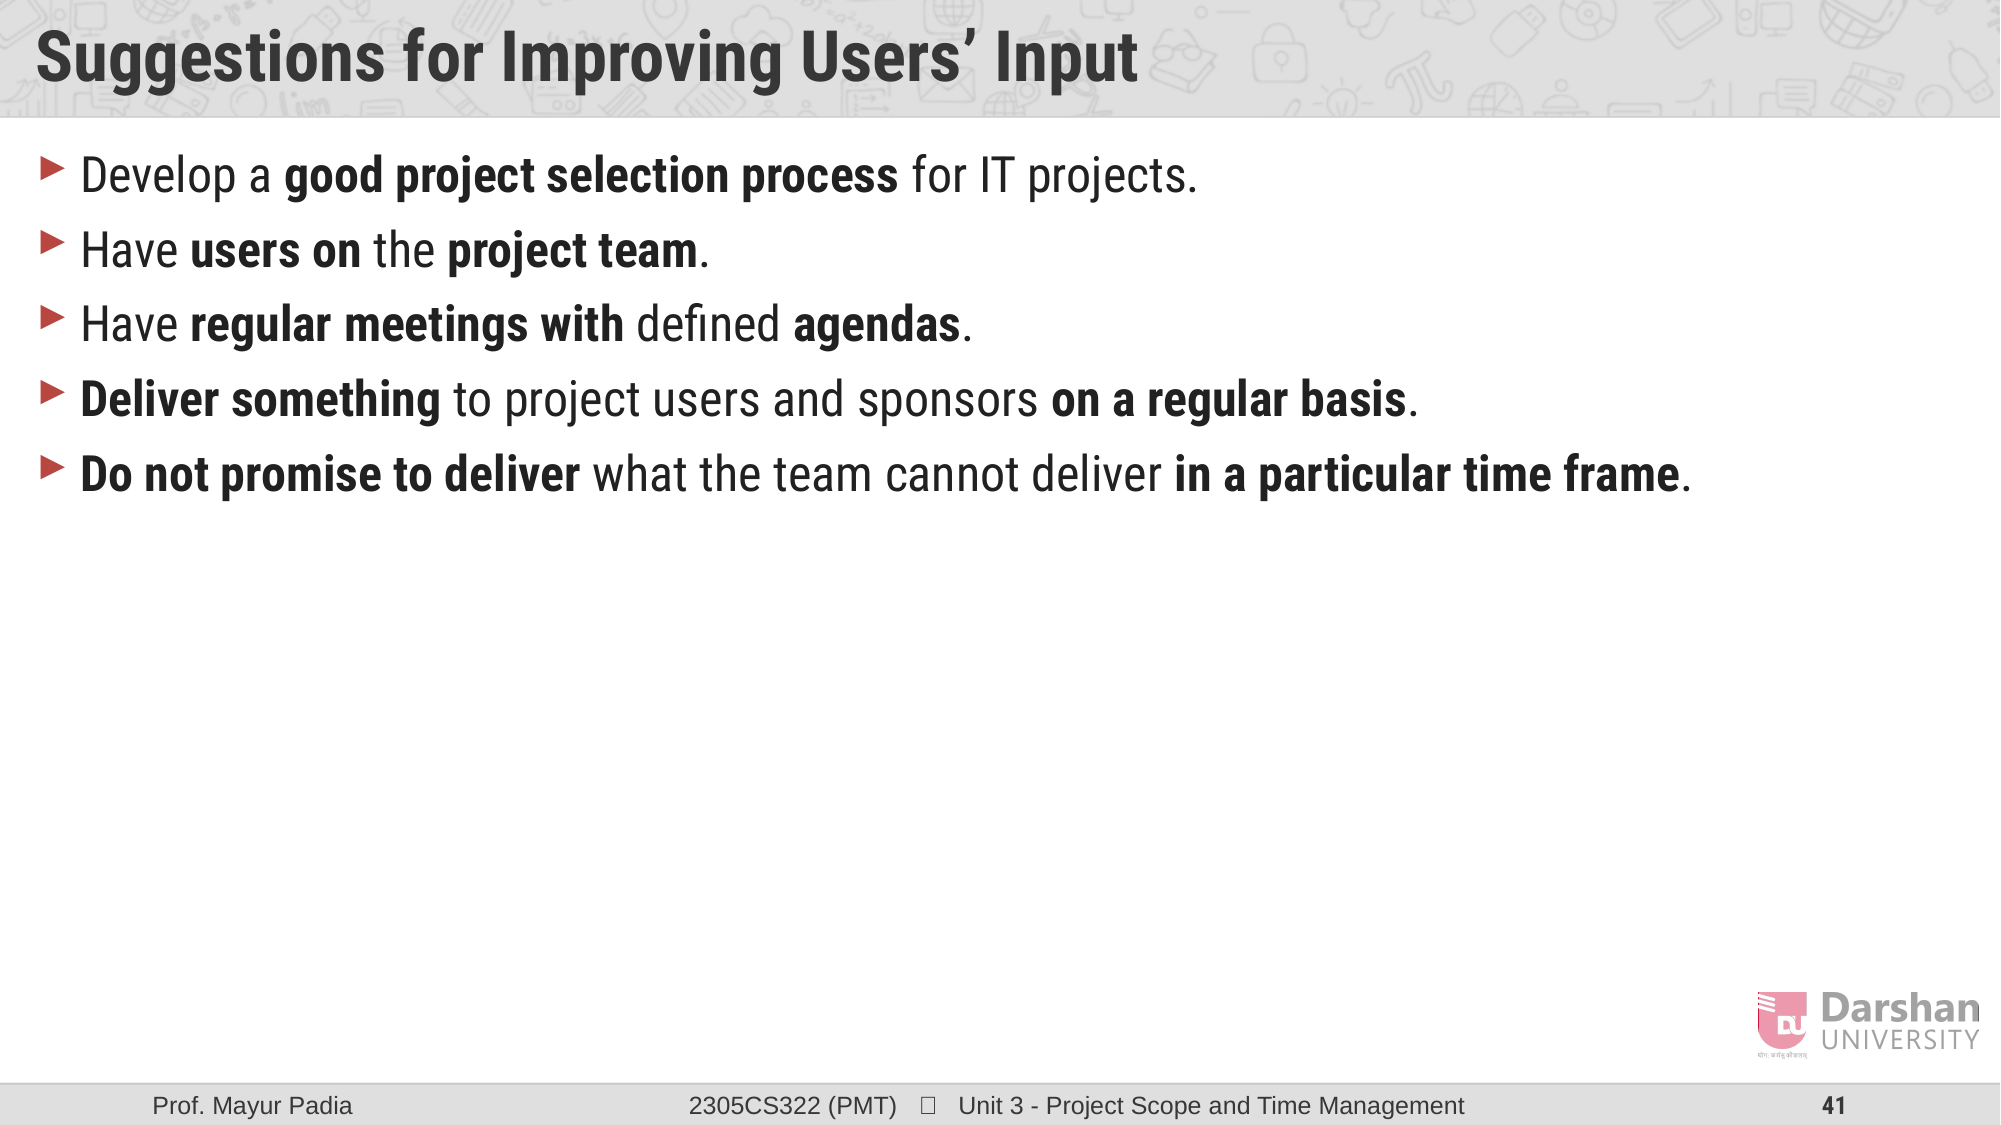

# Suggestions for Improving Users’ Input
Develop a good project selection process for IT projects.
Have users on the project team.
Have regular meetings with defined agendas.
Deliver something to project users and sponsors on a regular basis.
Do not promise to deliver what the team cannot deliver in a particular time frame.